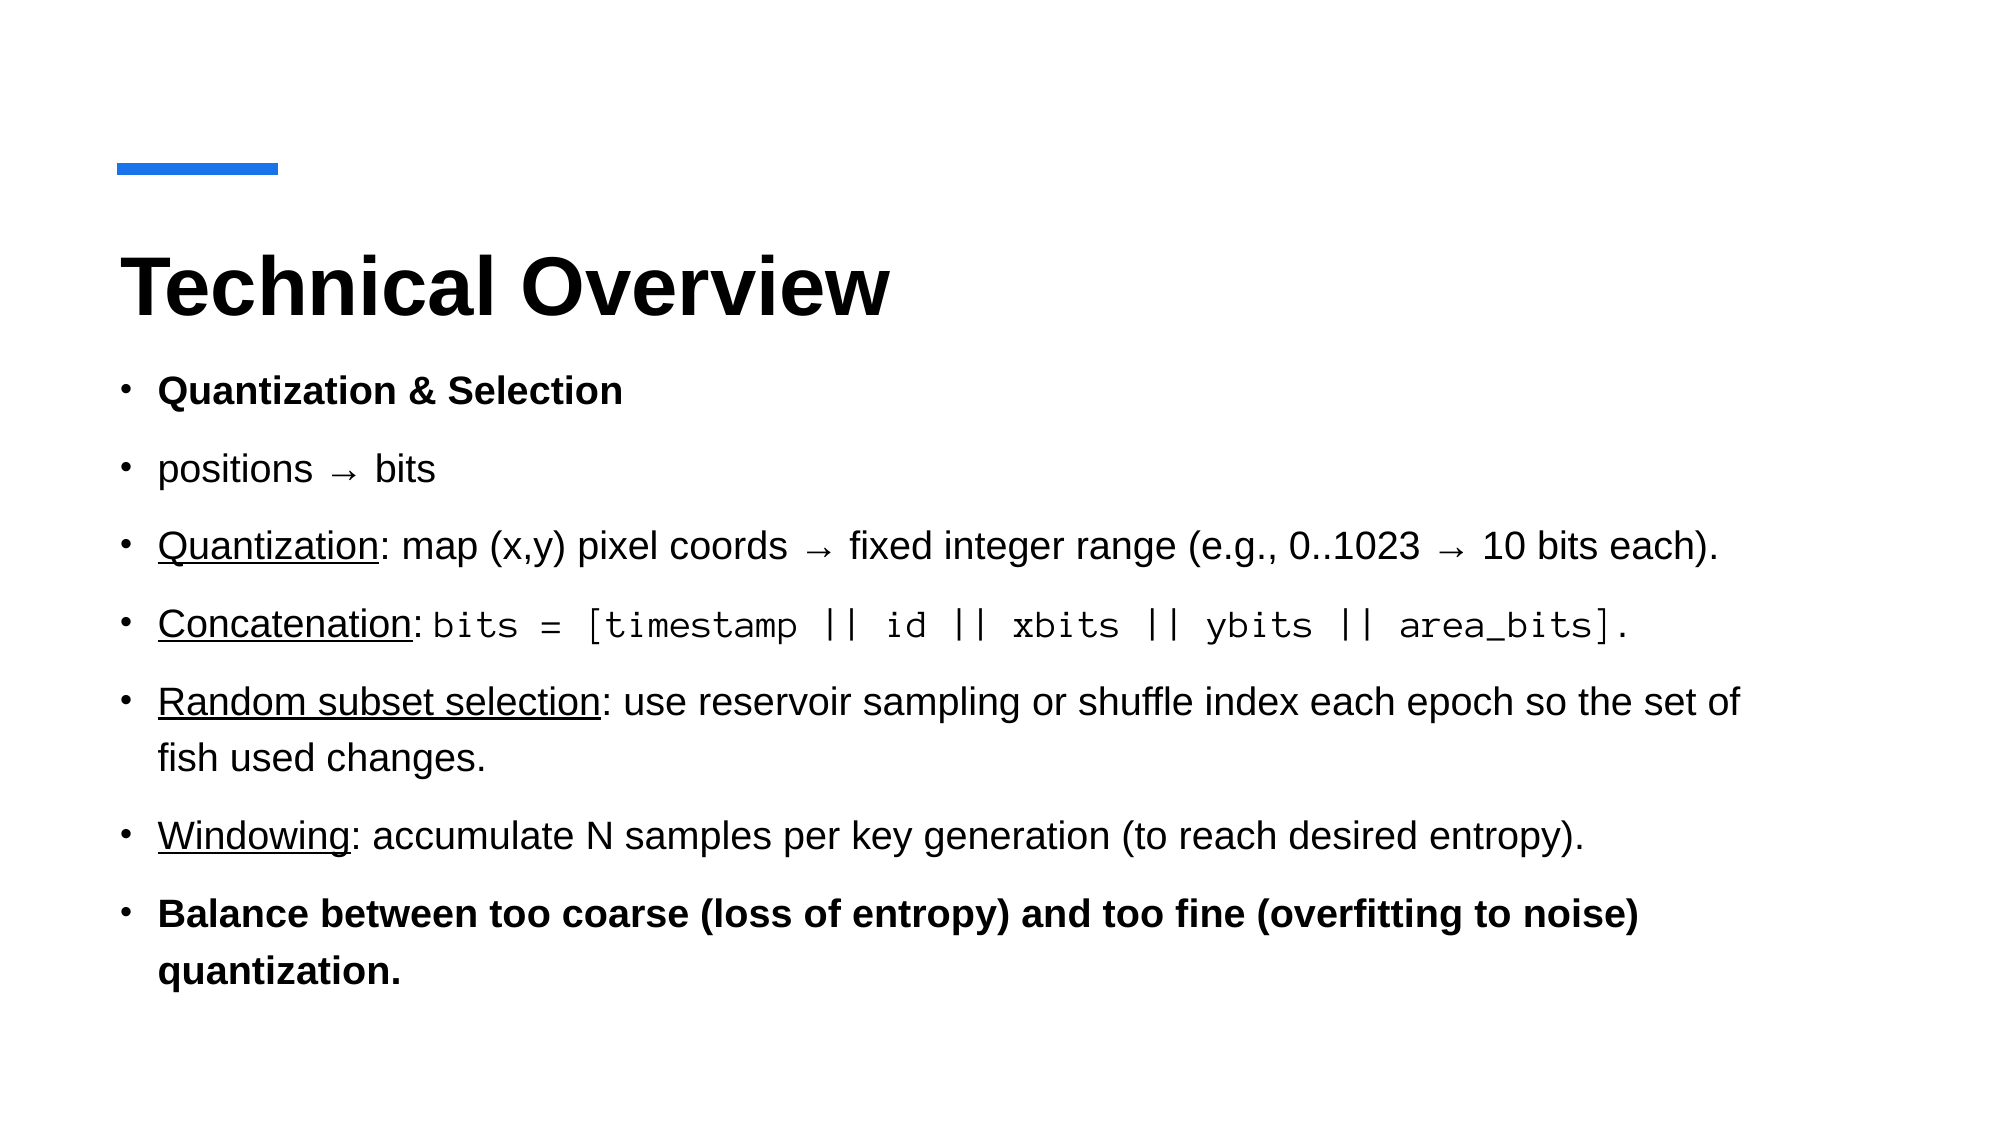

# Technical Overview
Quantization & Selection
positions → bits
Quantization: map (x,y) pixel coords → fixed integer range (e.g., 0..1023 → 10 bits each).
Concatenation: bits = [timestamp || id || xbits || ybits || area_bits].
Random subset selection: use reservoir sampling or shuffle index each epoch so the set of fish used changes.
Windowing: accumulate N samples per key generation (to reach desired entropy).
Balance between too coarse (loss of entropy) and too fine (overfitting to noise) quantization.